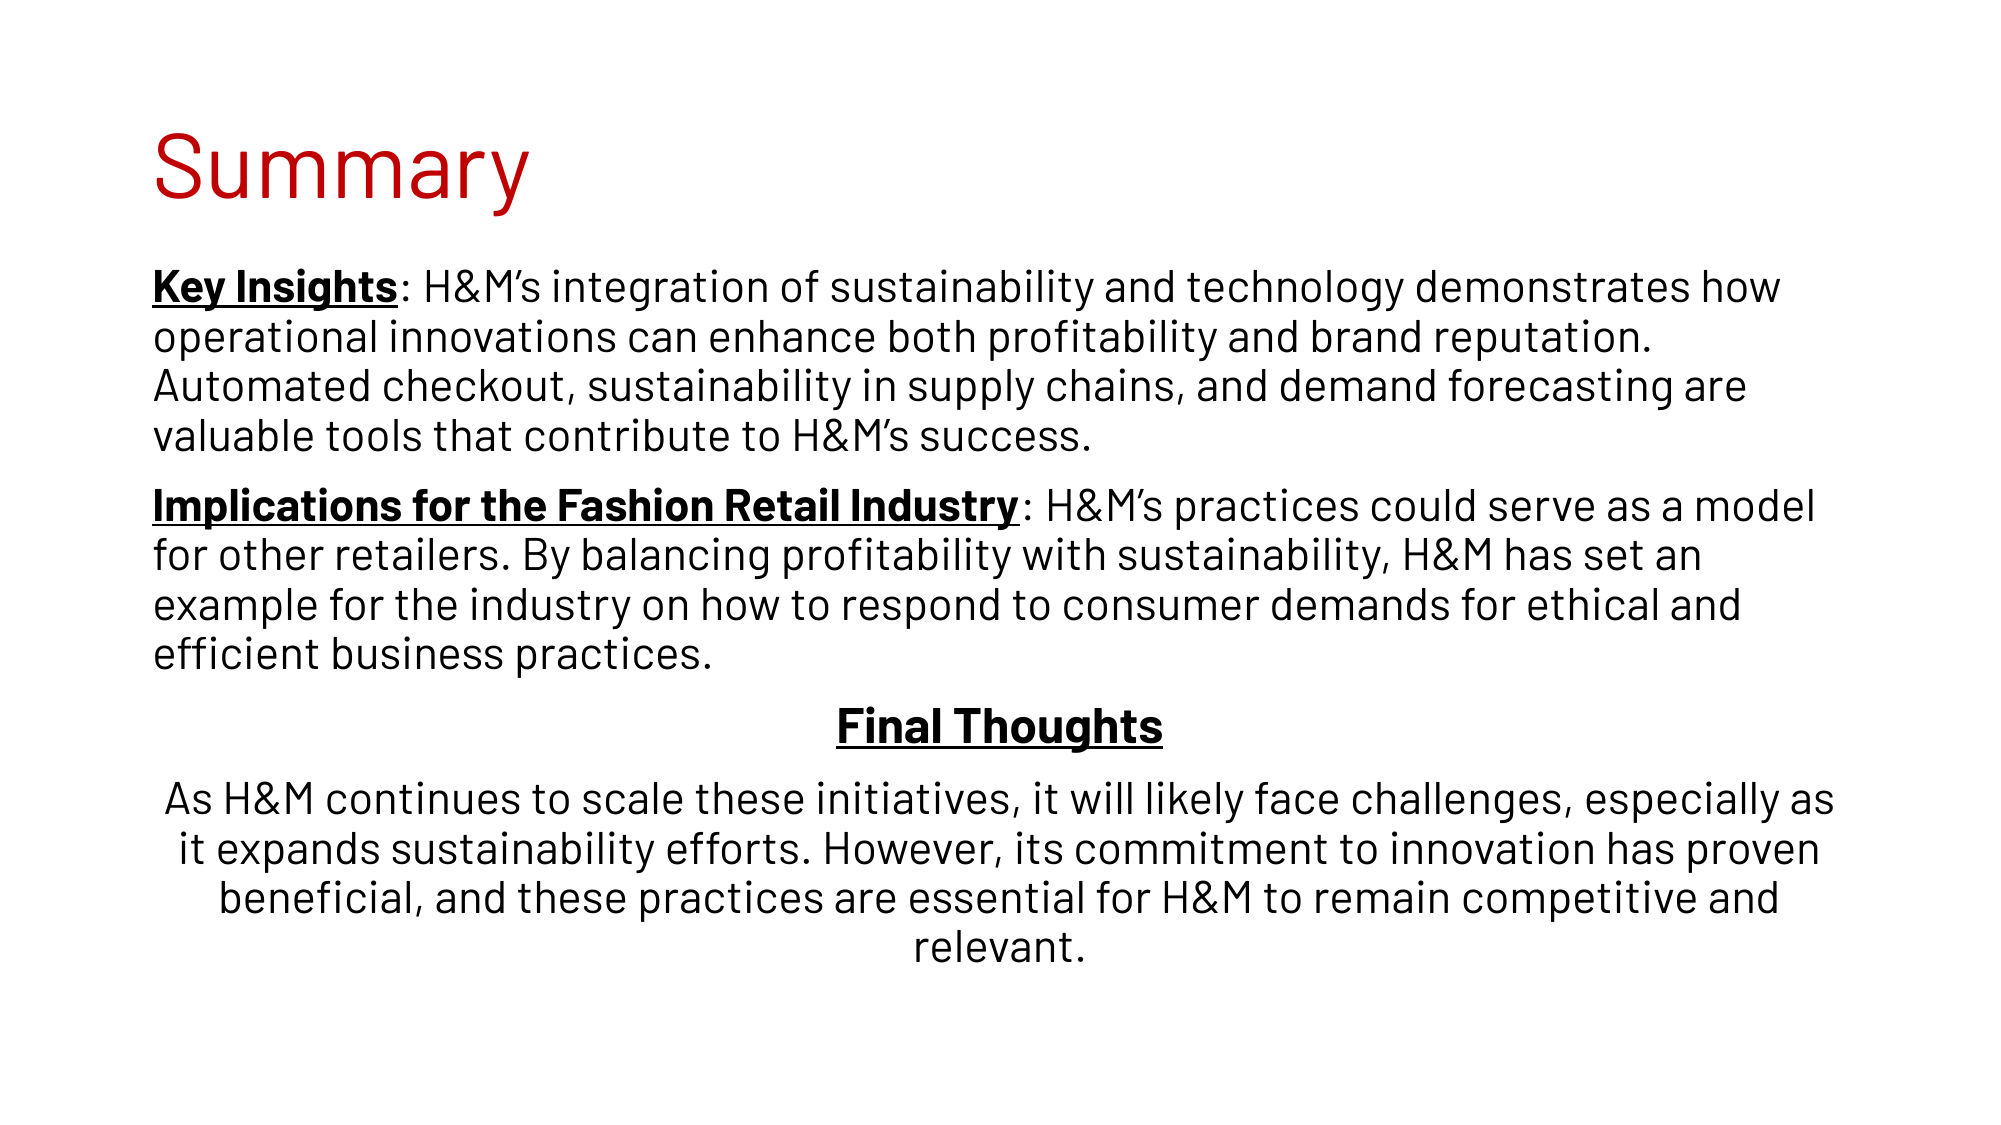

# Summary
Key Insights: H&M’s integration of sustainability and technology demonstrates how operational innovations can enhance both profitability and brand reputation. Automated checkout, sustainability in supply chains, and demand forecasting are valuable tools that contribute to H&M’s success.
Implications for the Fashion Retail Industry: H&M’s practices could serve as a model for other retailers. By balancing profitability with sustainability, H&M has set an example for the industry on how to respond to consumer demands for ethical and efficient business practices.
Final Thoughts
As H&M continues to scale these initiatives, it will likely face challenges, especially as it expands sustainability efforts. However, its commitment to innovation has proven beneficial, and these practices are essential for H&M to remain competitive and relevant.